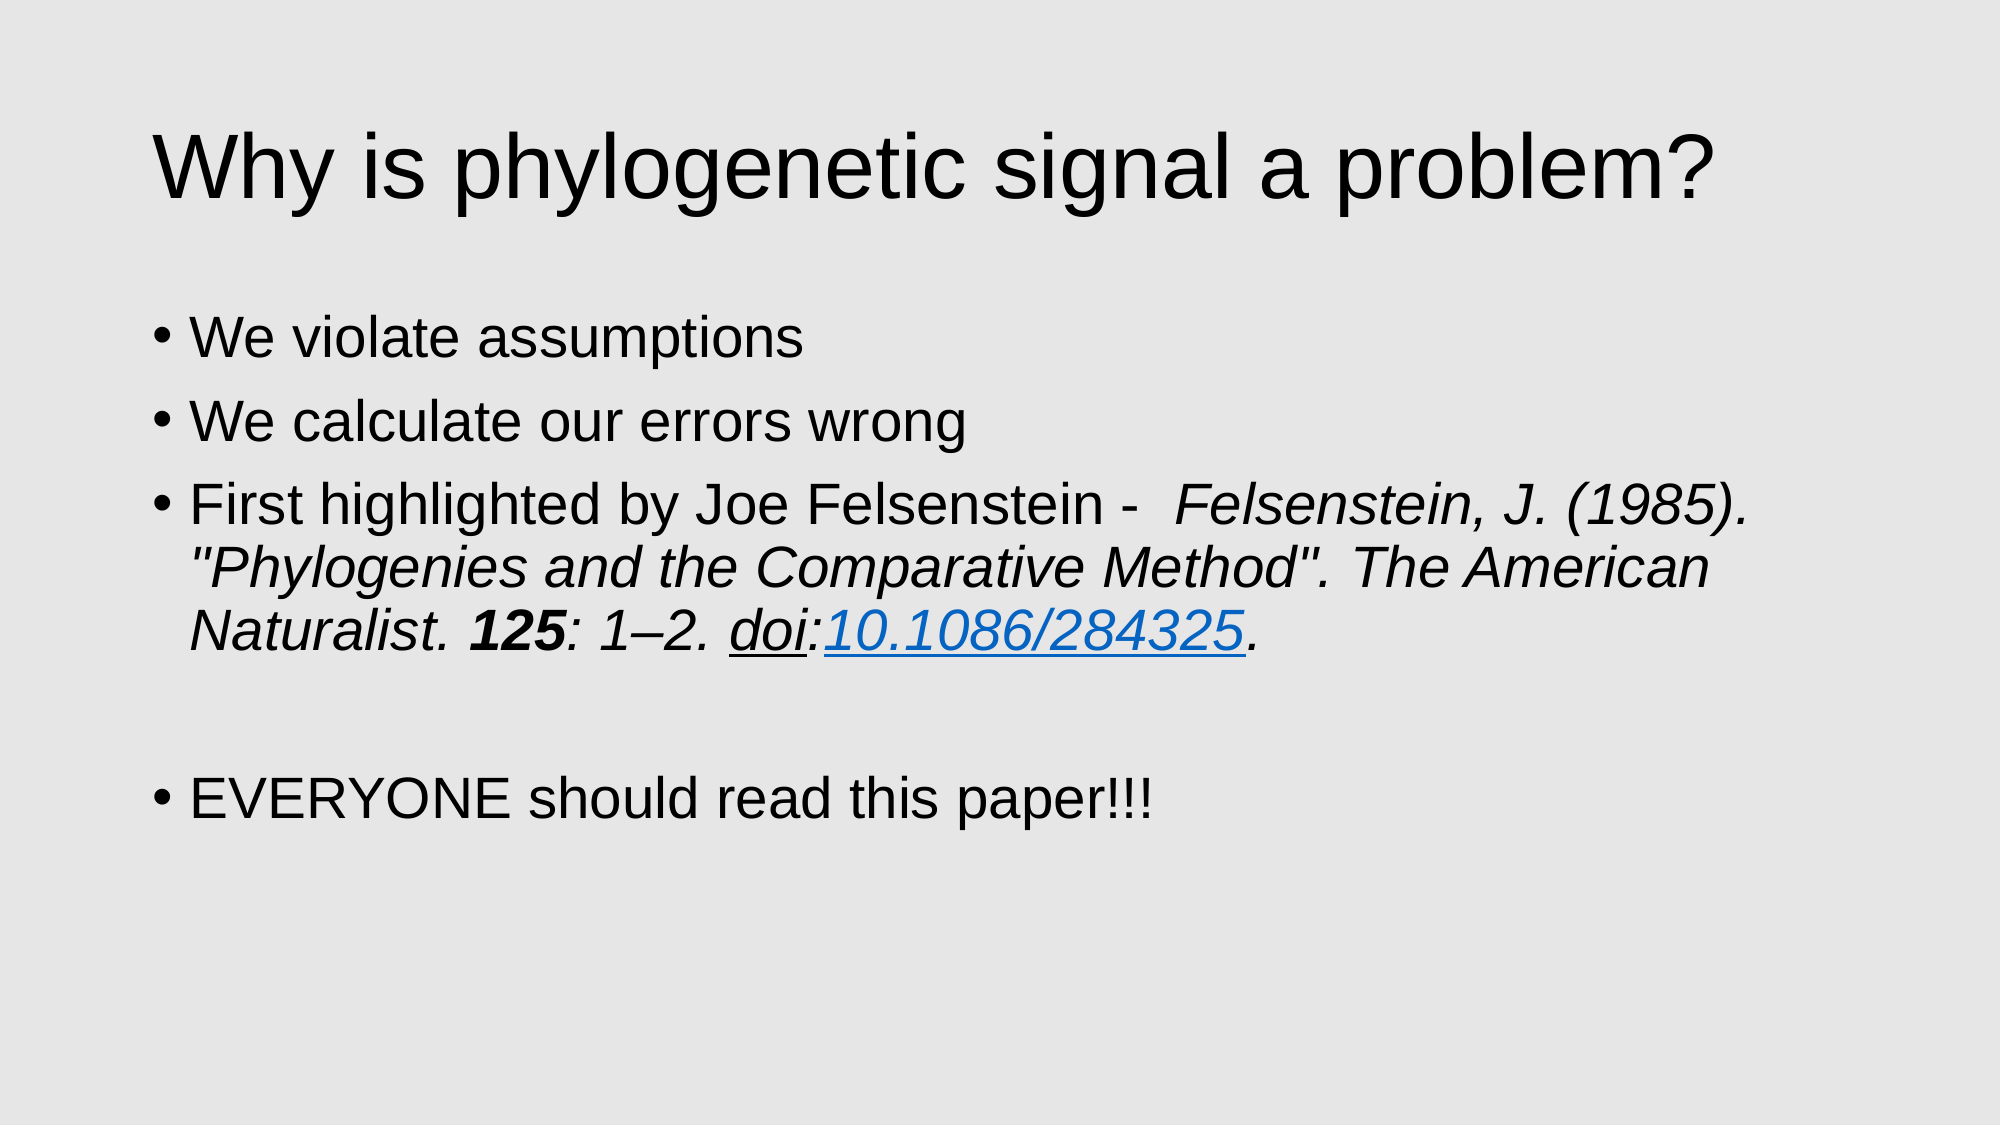

# Why is phylogenetic signal a problem?
We violate assumptions
We calculate our errors wrong
First highlighted by Joe Felsenstein -  Felsenstein, J. (1985). "Phylogenies and the Comparative Method". The American Naturalist. 125: 1–2. doi:10.1086/284325.

EVERYONE should read this paper!!!